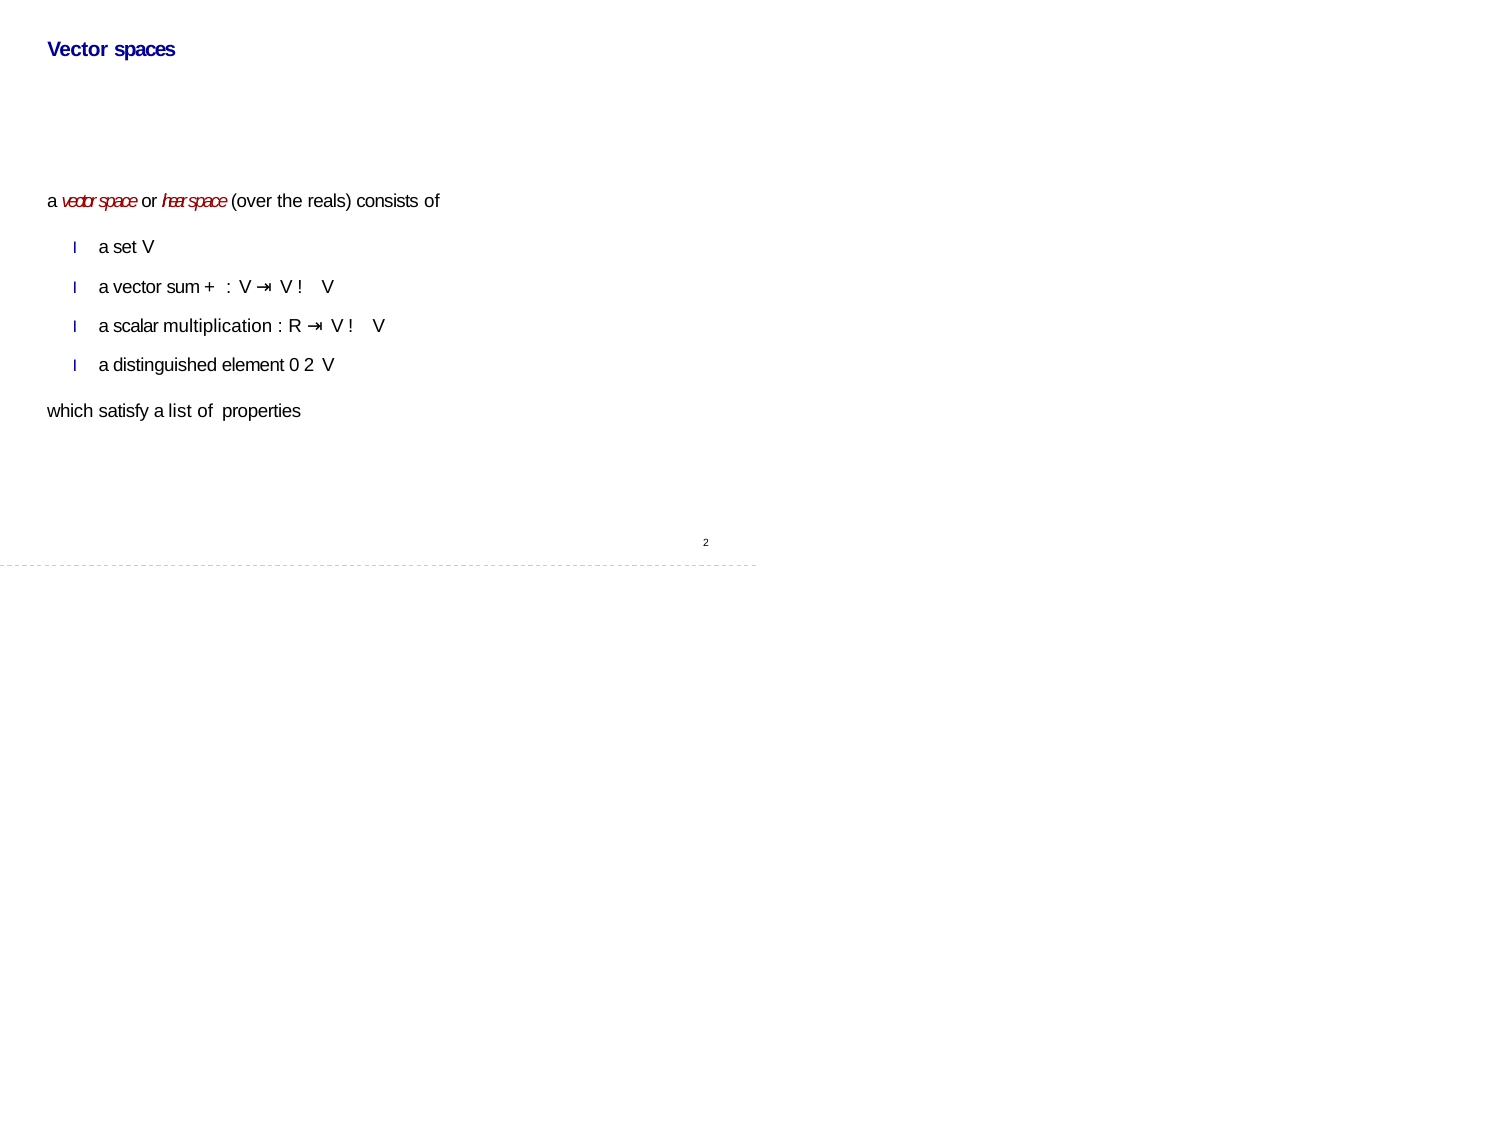

# Vector spaces
a vector space or linear space (over the reals) consists of

I a set V
I a vector sum + : V ⇥ V ! V
I a scalar multiplication : R ⇥ V ! V
I a distinguished element 0 2 V
which satisfy a list of properties
2